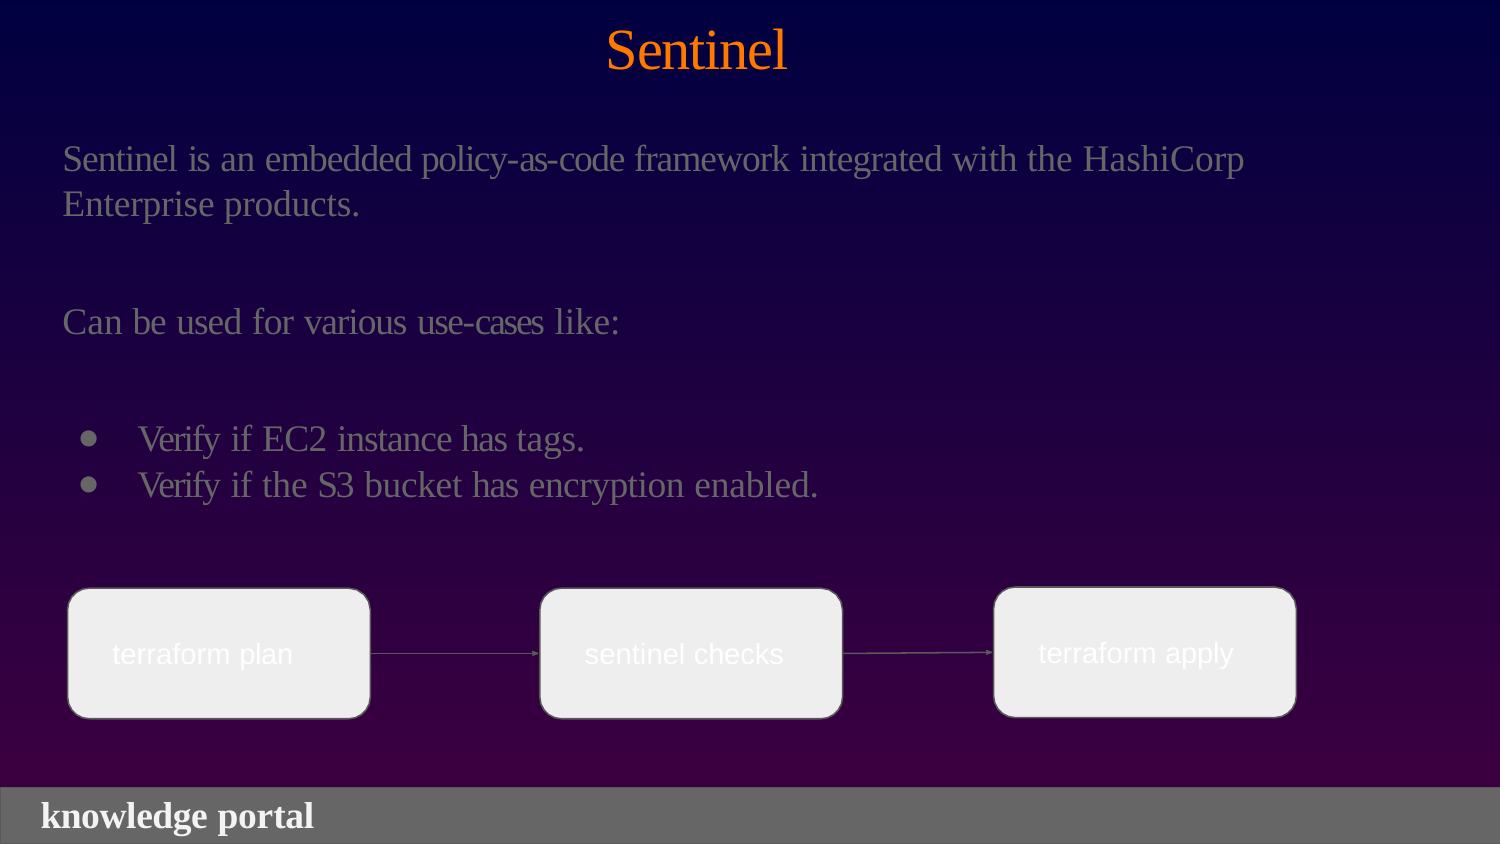

# Sentinel
Sentinel is an embedded policy-as-code framework integrated with the HashiCorp Enterprise products.

Can be used for various use-cases like:

Verify if EC2 instance has tags.
Verify if the S3 bucket has encryption enabled.

terraform apply
terraform plan
sentinel checks

knowledge portal